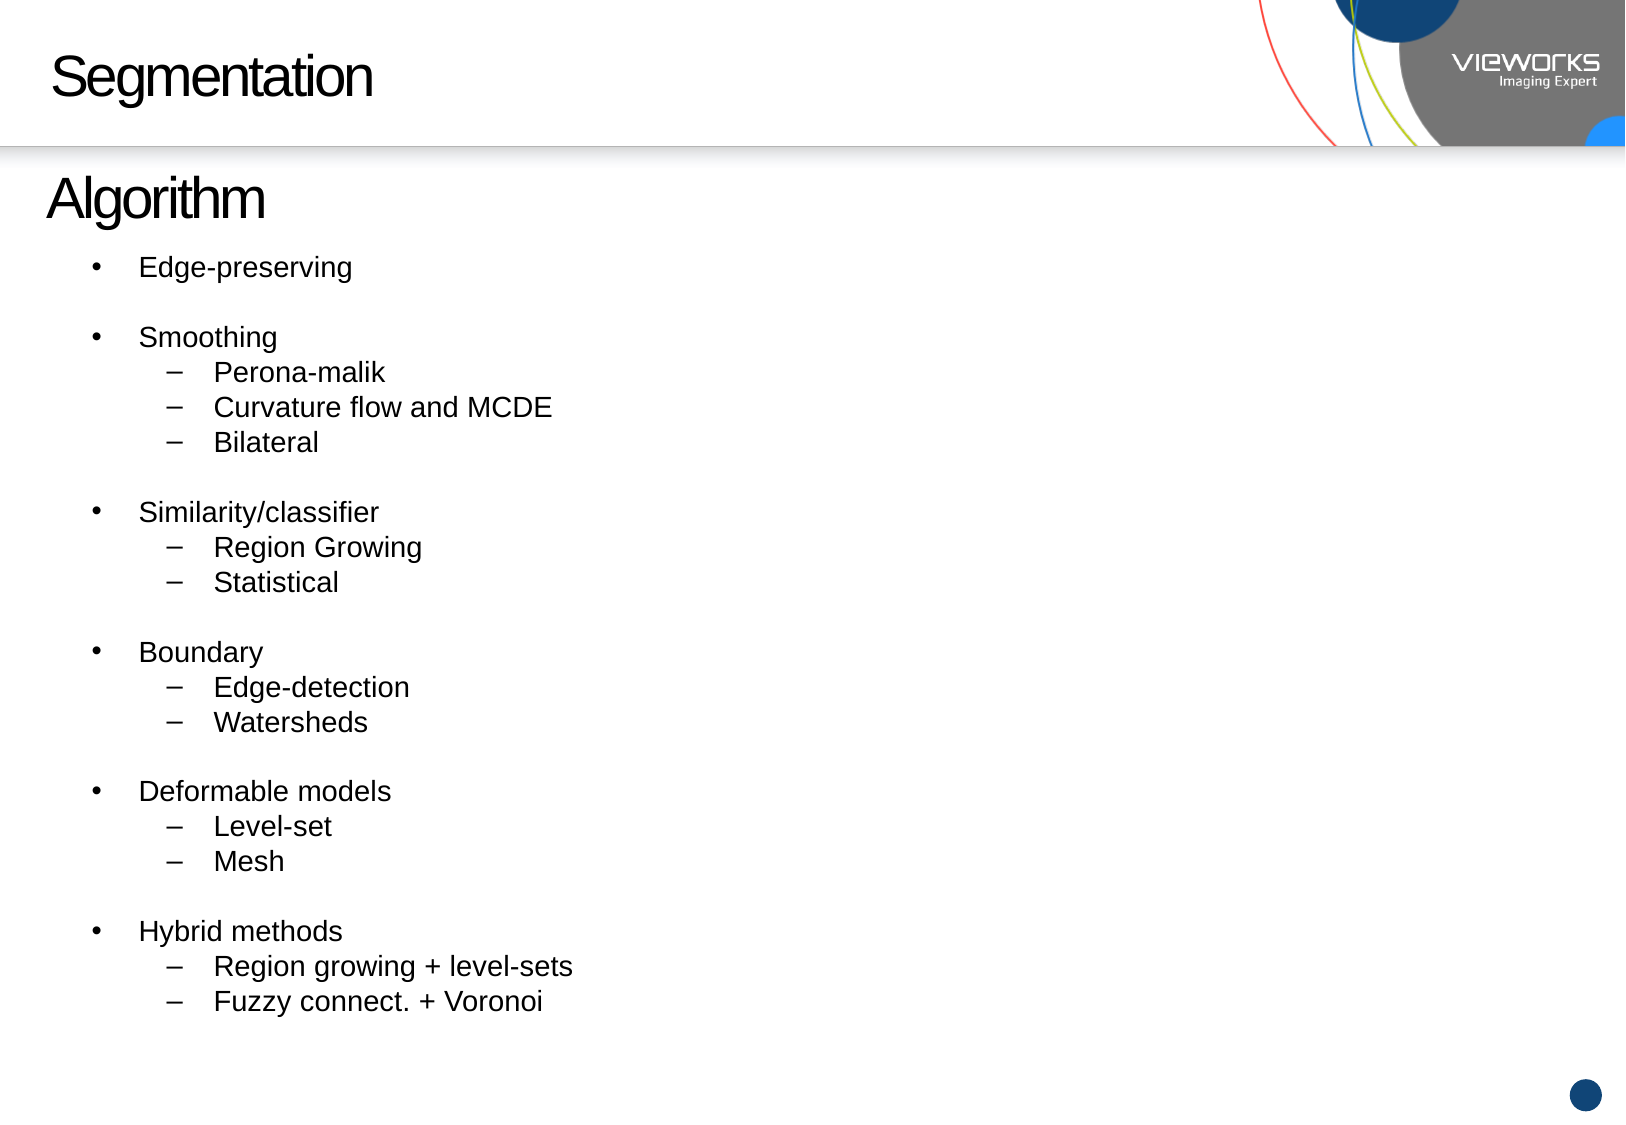

# Segmentation
Algorithm
Edge-preserving

Smoothing
Perona-malik
Curvature flow and MCDE
Bilateral

Similarity/classifier
Region Growing
Statistical

Boundary
Edge-detection
Watersheds

Deformable models
Level-set
Mesh

Hybrid methods
Region growing + level-sets
Fuzzy connect. + Voronoi